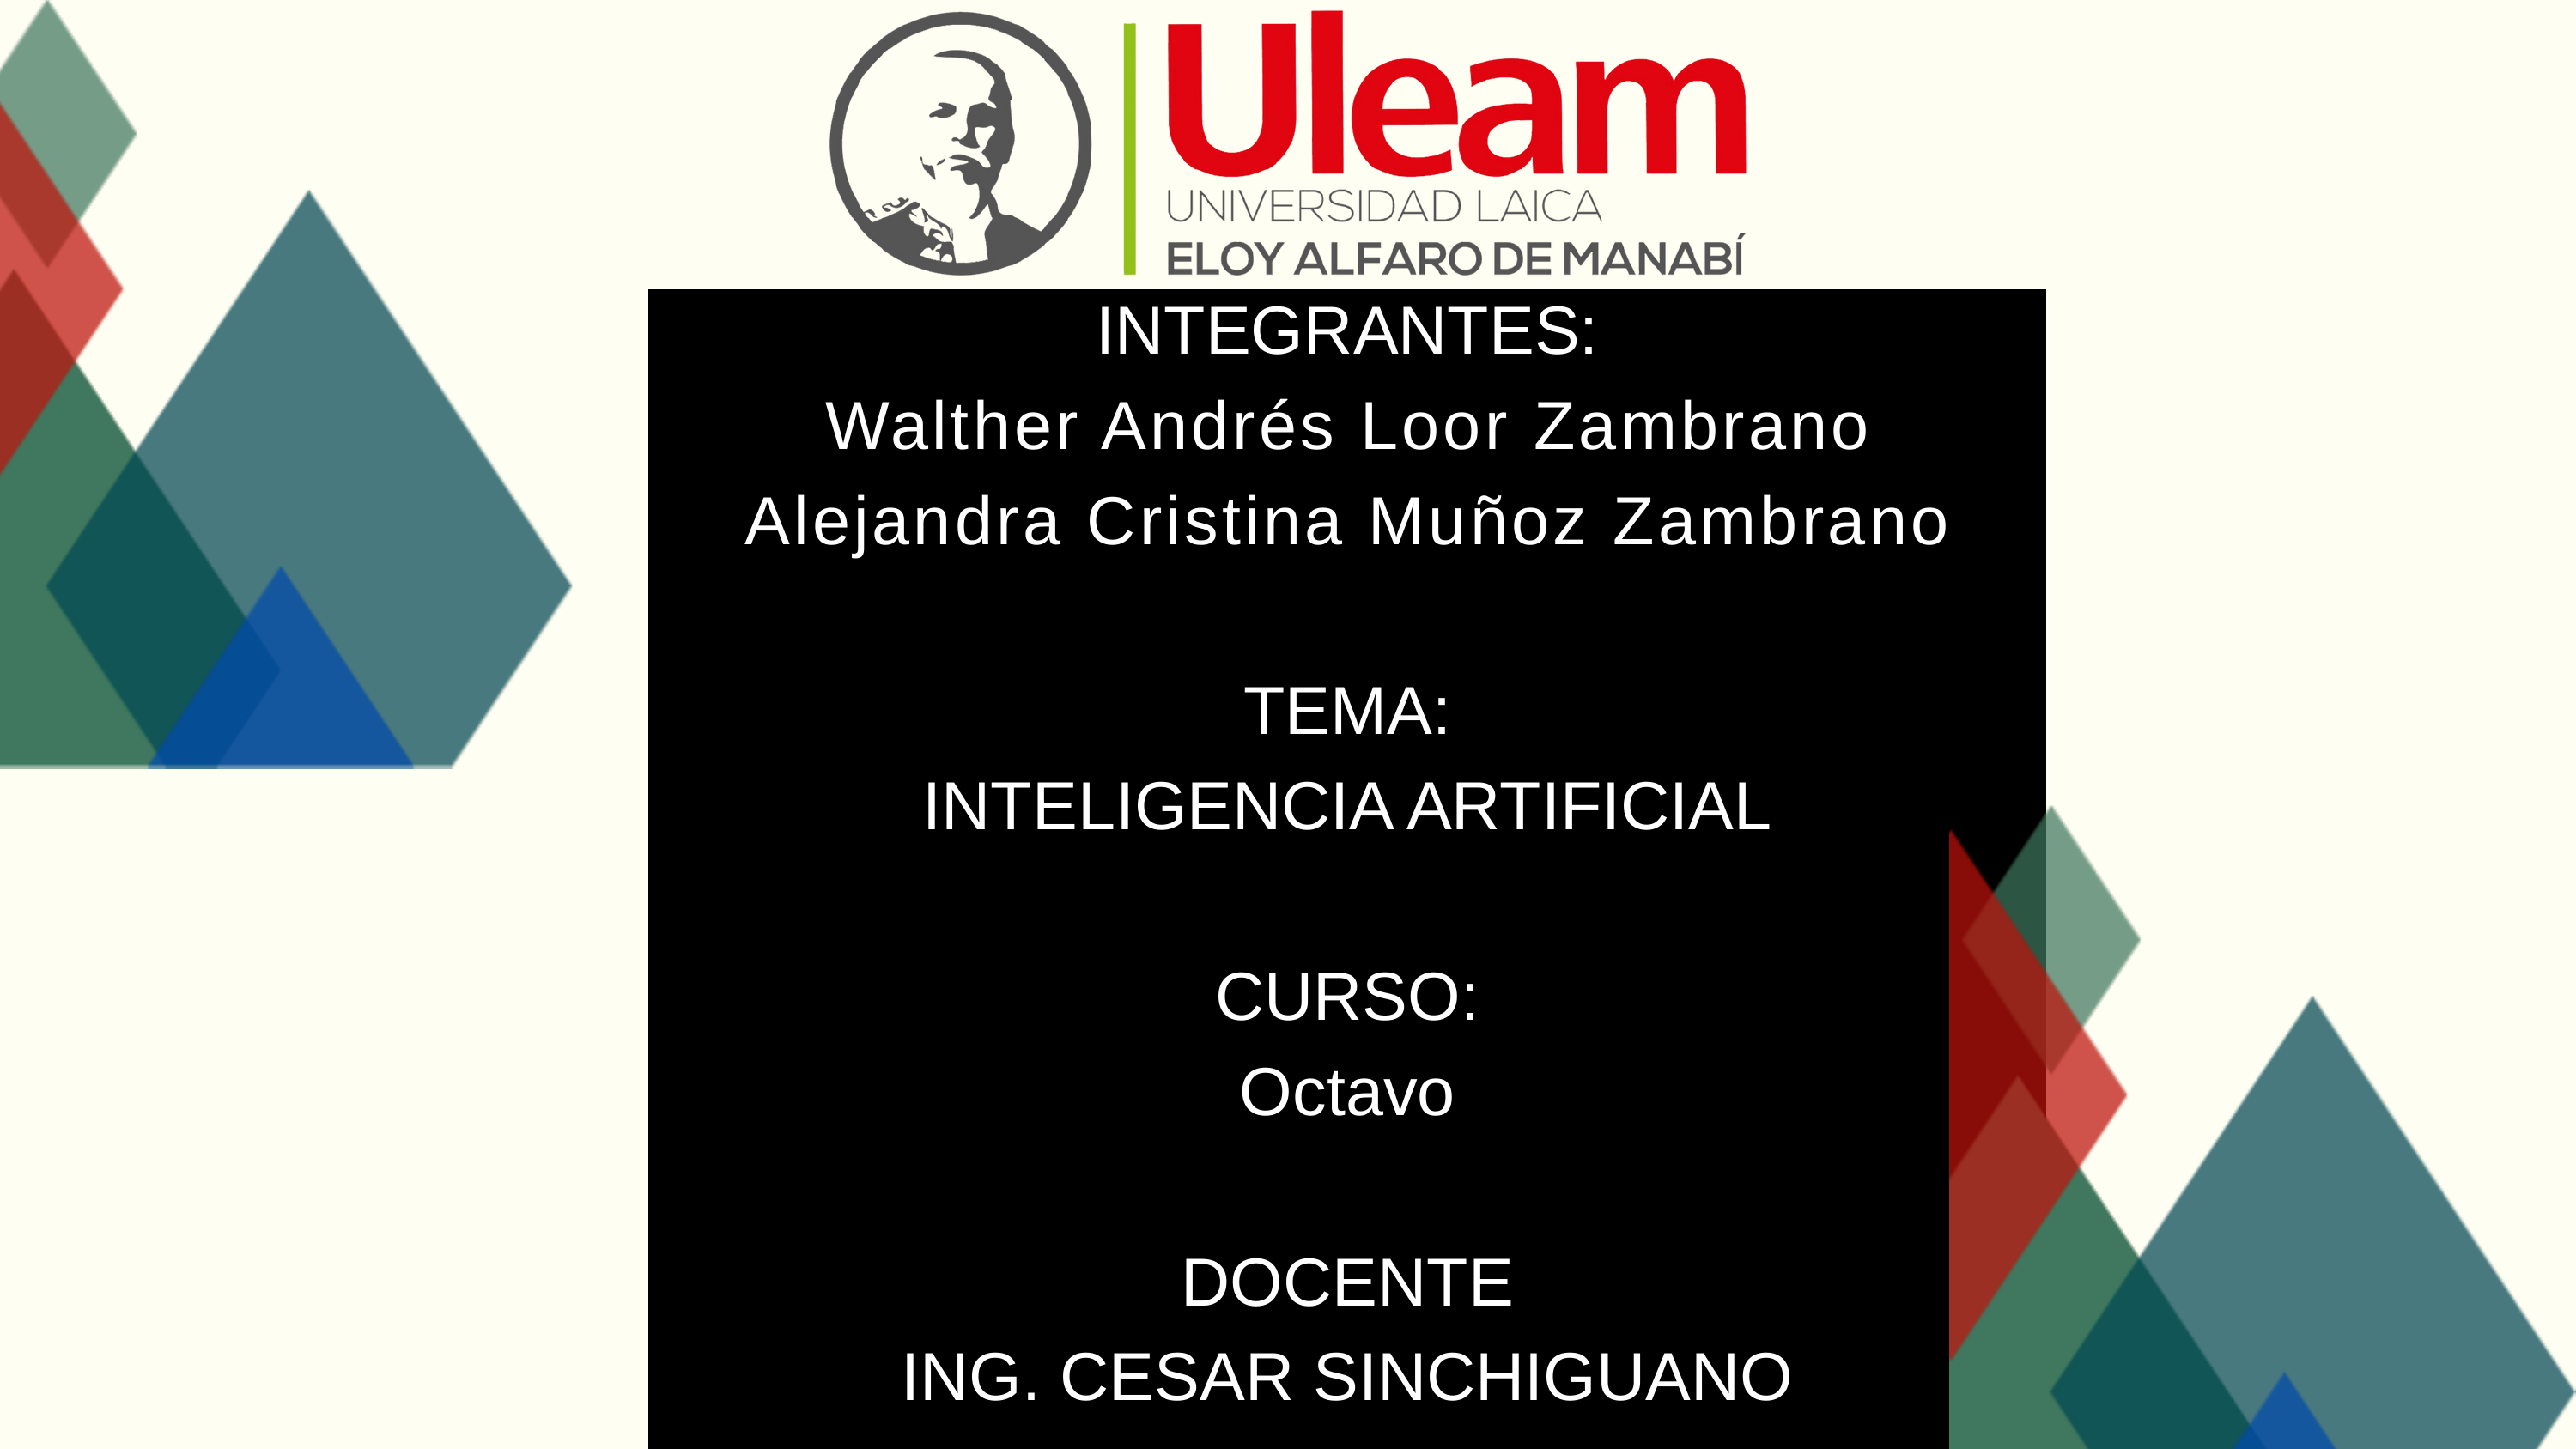

INTEGRANTES:
Walther Andrés Loor Zambrano
Alejandra Cristina Muñoz Zambrano

TEMA:
INTELIGENCIA ARTIFICIAL

CURSO:
Octavo

DOCENTE
ING. CESAR SINCHIGUANO